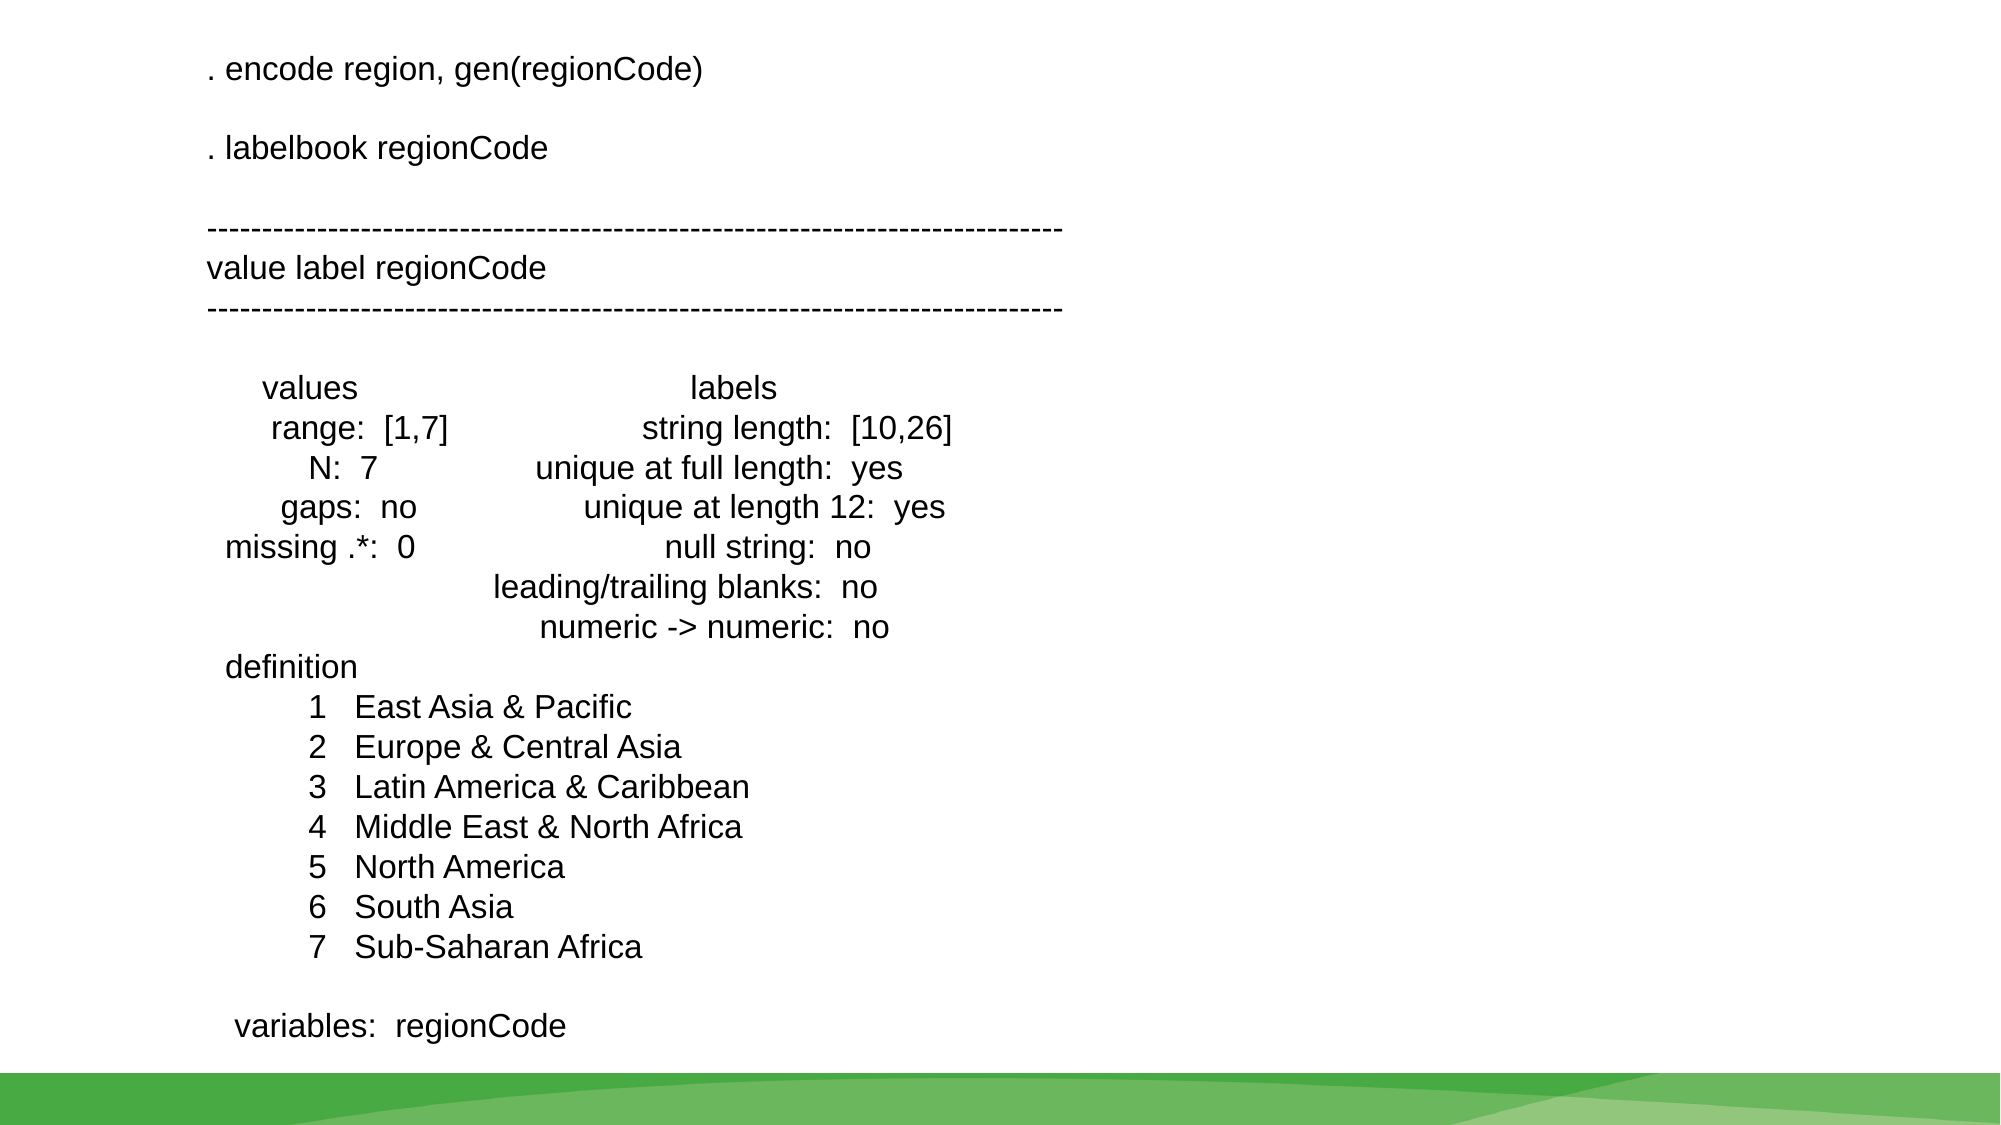

. encode region, gen(regionCode)

. labelbook regionCode

------------------------------------------------------------------------------
value label regionCode
------------------------------------------------------------------------------

      values                                    labels
       range:  [1,7]                     string length:  [10,26]
           N:  7                 unique at full length:  yes
        gaps:  no                  unique at length 12:  yes
  missing .*:  0                           null string:  no
                               leading/trailing blanks:  no
                                    numeric -> numeric:  no
  definition
           1   East Asia & Pacific
           2   Europe & Central Asia
           3   Latin America & Caribbean
           4   Middle East & North Africa
           5   North America
           6   South Asia
           7   Sub-Saharan Africa

   variables:  regionCode